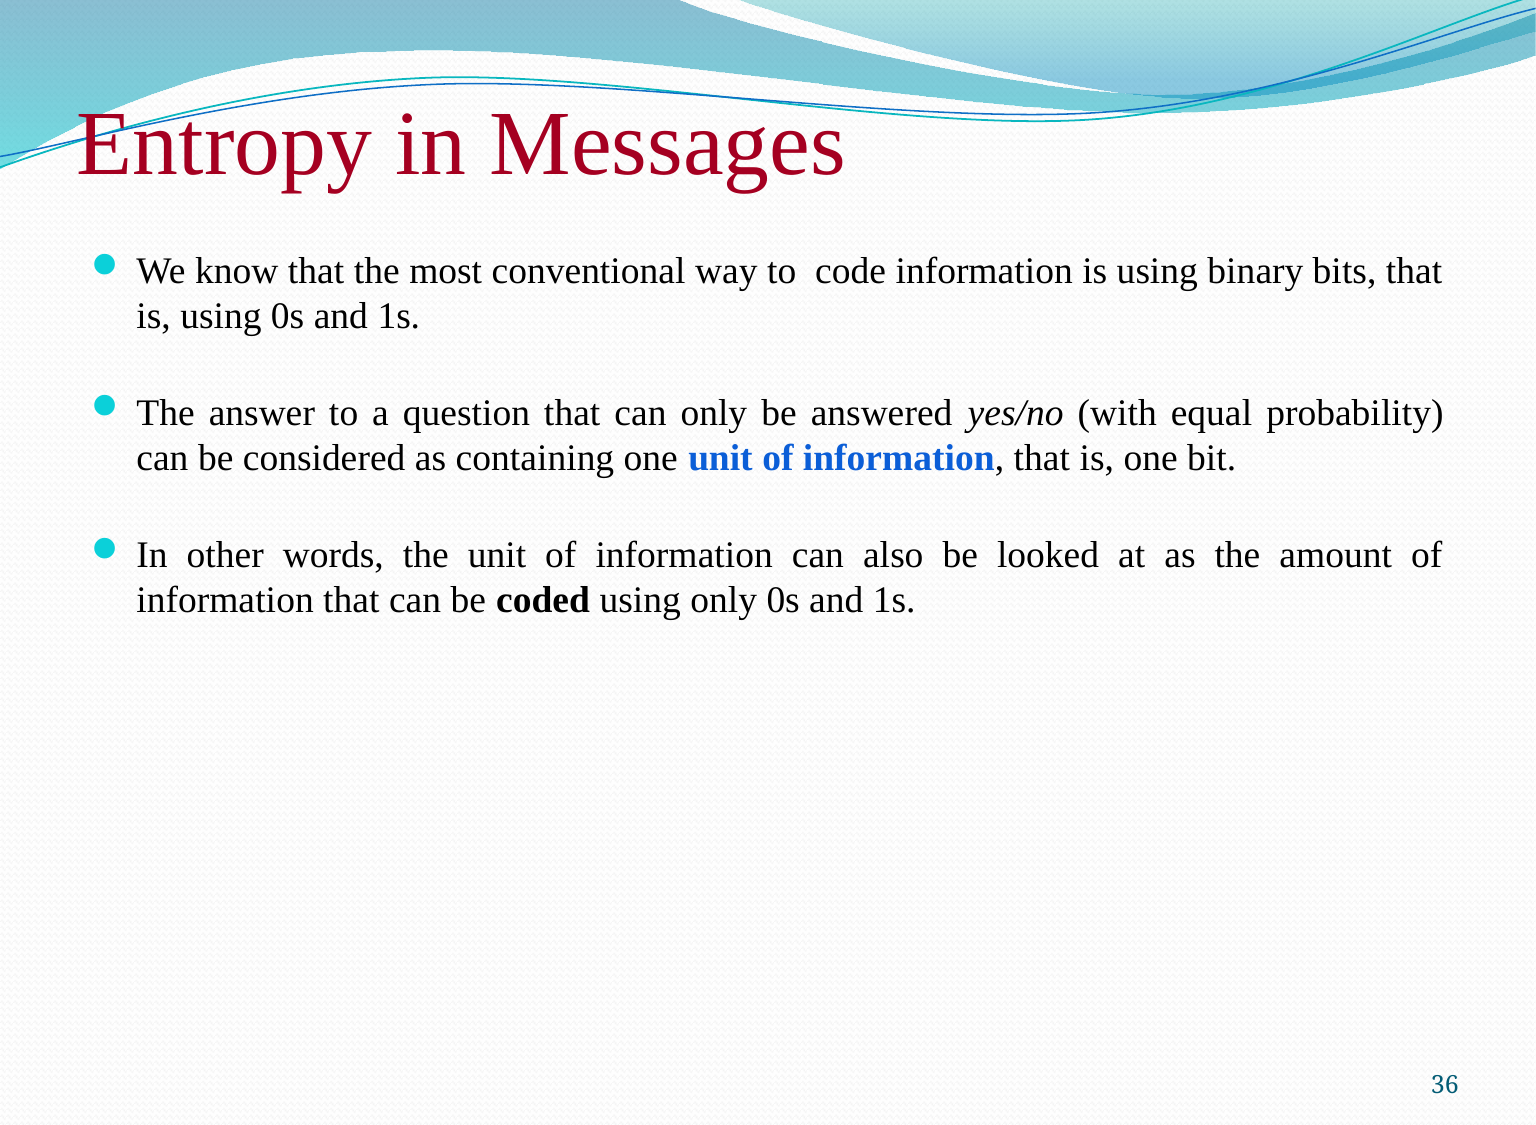

# Entropy in Messages
We know that the most conventional way to  code information is using binary bits, that is, using 0s and 1s.

The answer to a question that can only be answered yes/no (with equal probability) can be considered as containing one unit of information, that is, one bit.

In other words, the unit of information can also be looked at as the amount of information that can be coded using only 0s and 1s.

36